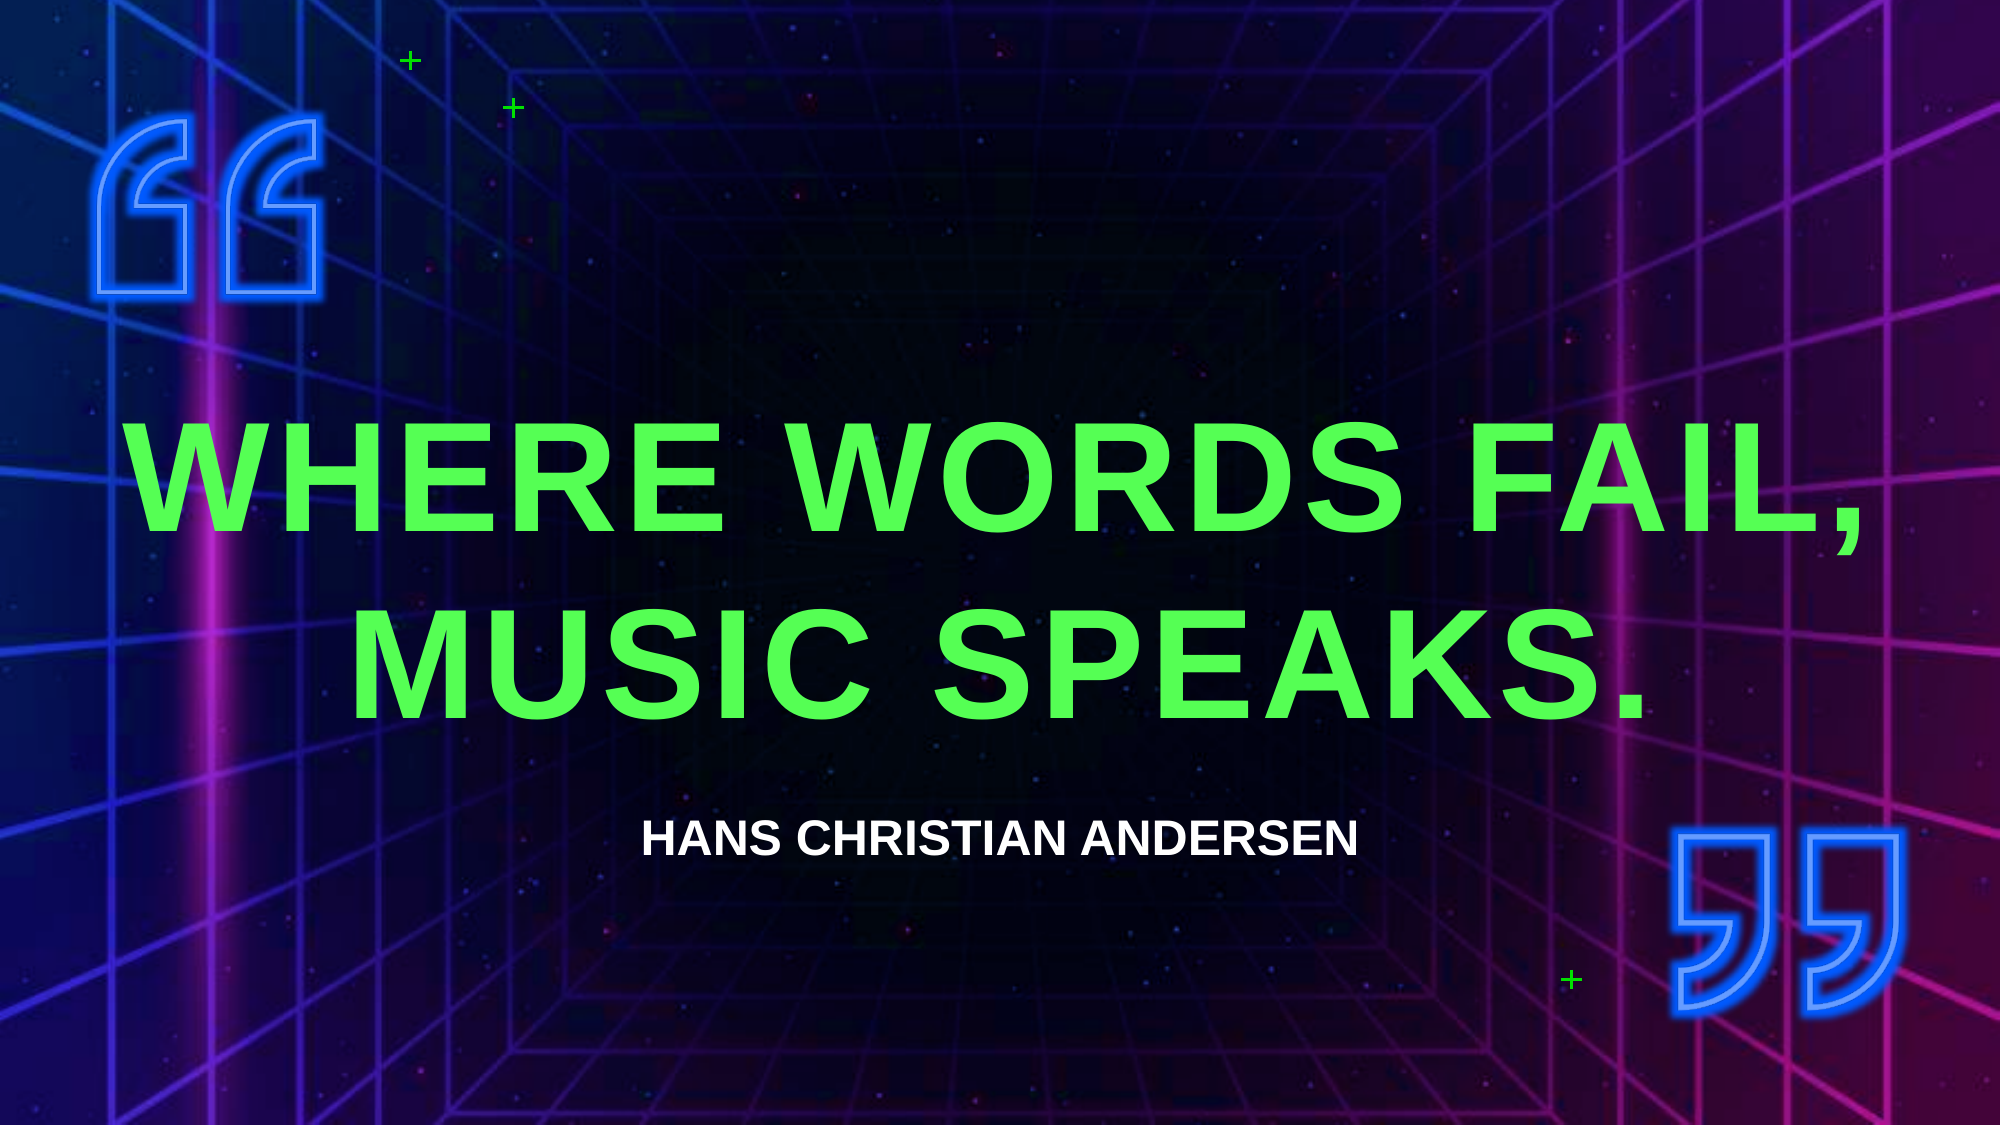

# Where words fail, Music speaks.
Hans Christian Andersen